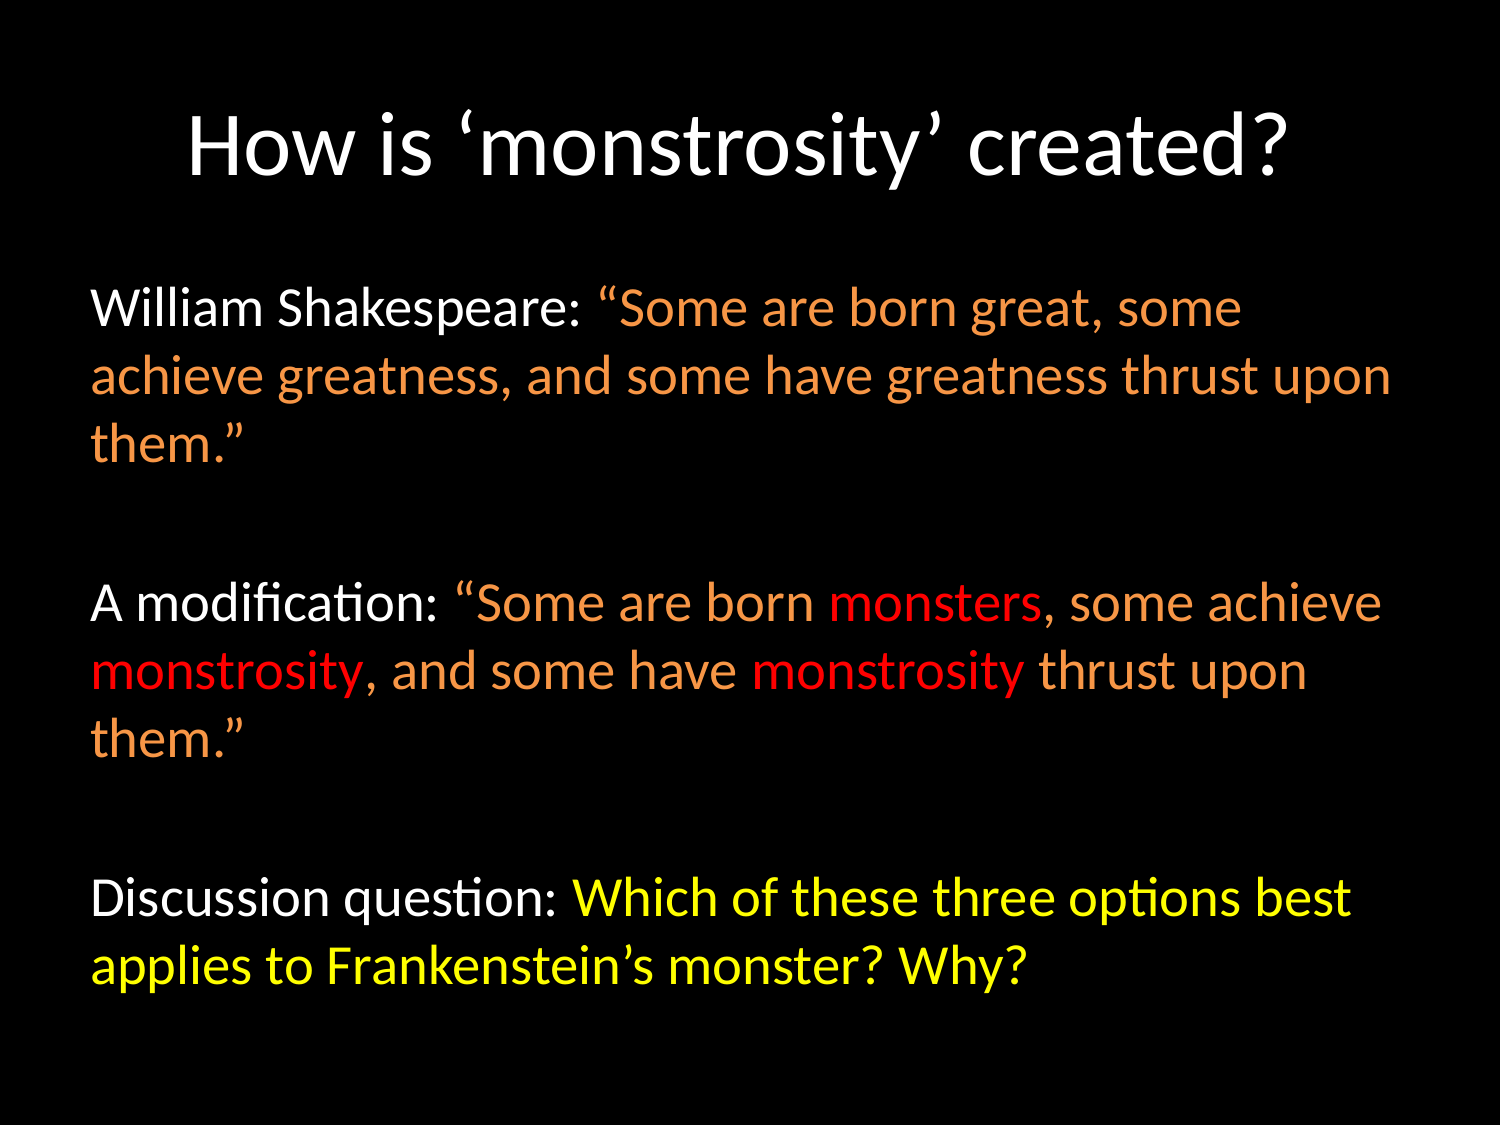

# How is ‘monstrosity’ created?
William Shakespeare: “Some are born great, some achieve greatness, and some have greatness thrust upon them.”

A modification: “Some are born monsters, some achieve monstrosity, and some have monstrosity thrust upon them.”

Discussion question: Which of these three options best applies to Frankenstein’s monster? Why?